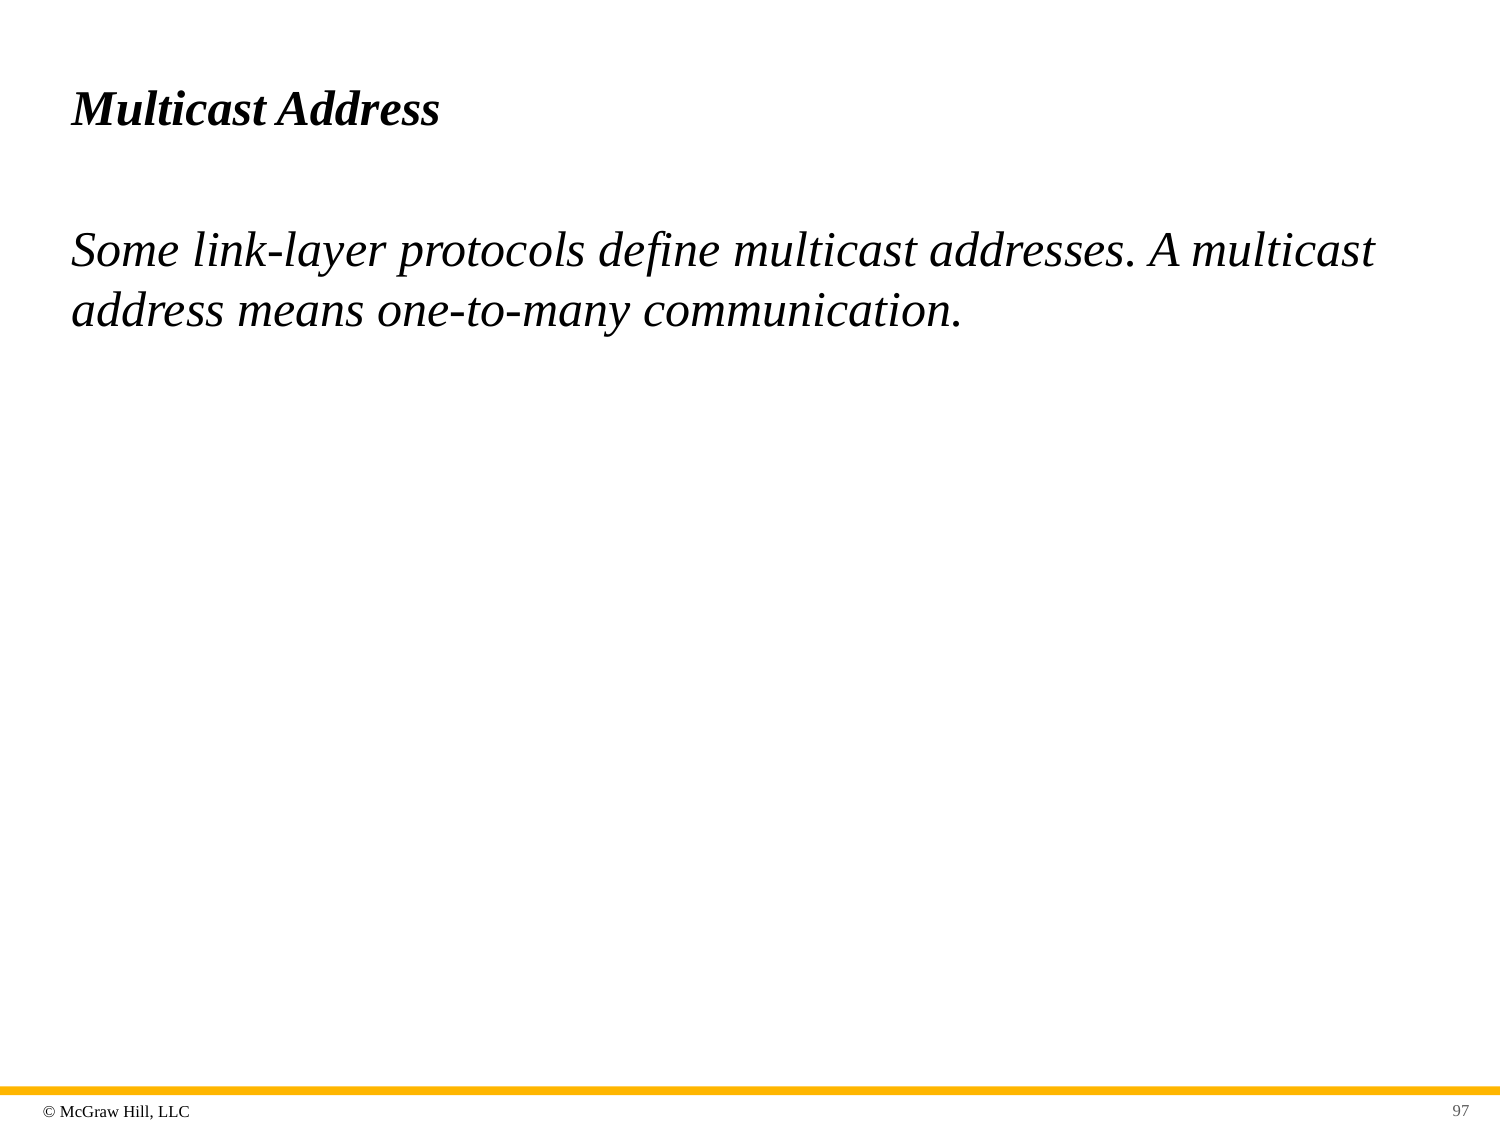

# Multicast Address
Some link-layer protocols define multicast addresses. A multicast address means one-to-many communication.
97